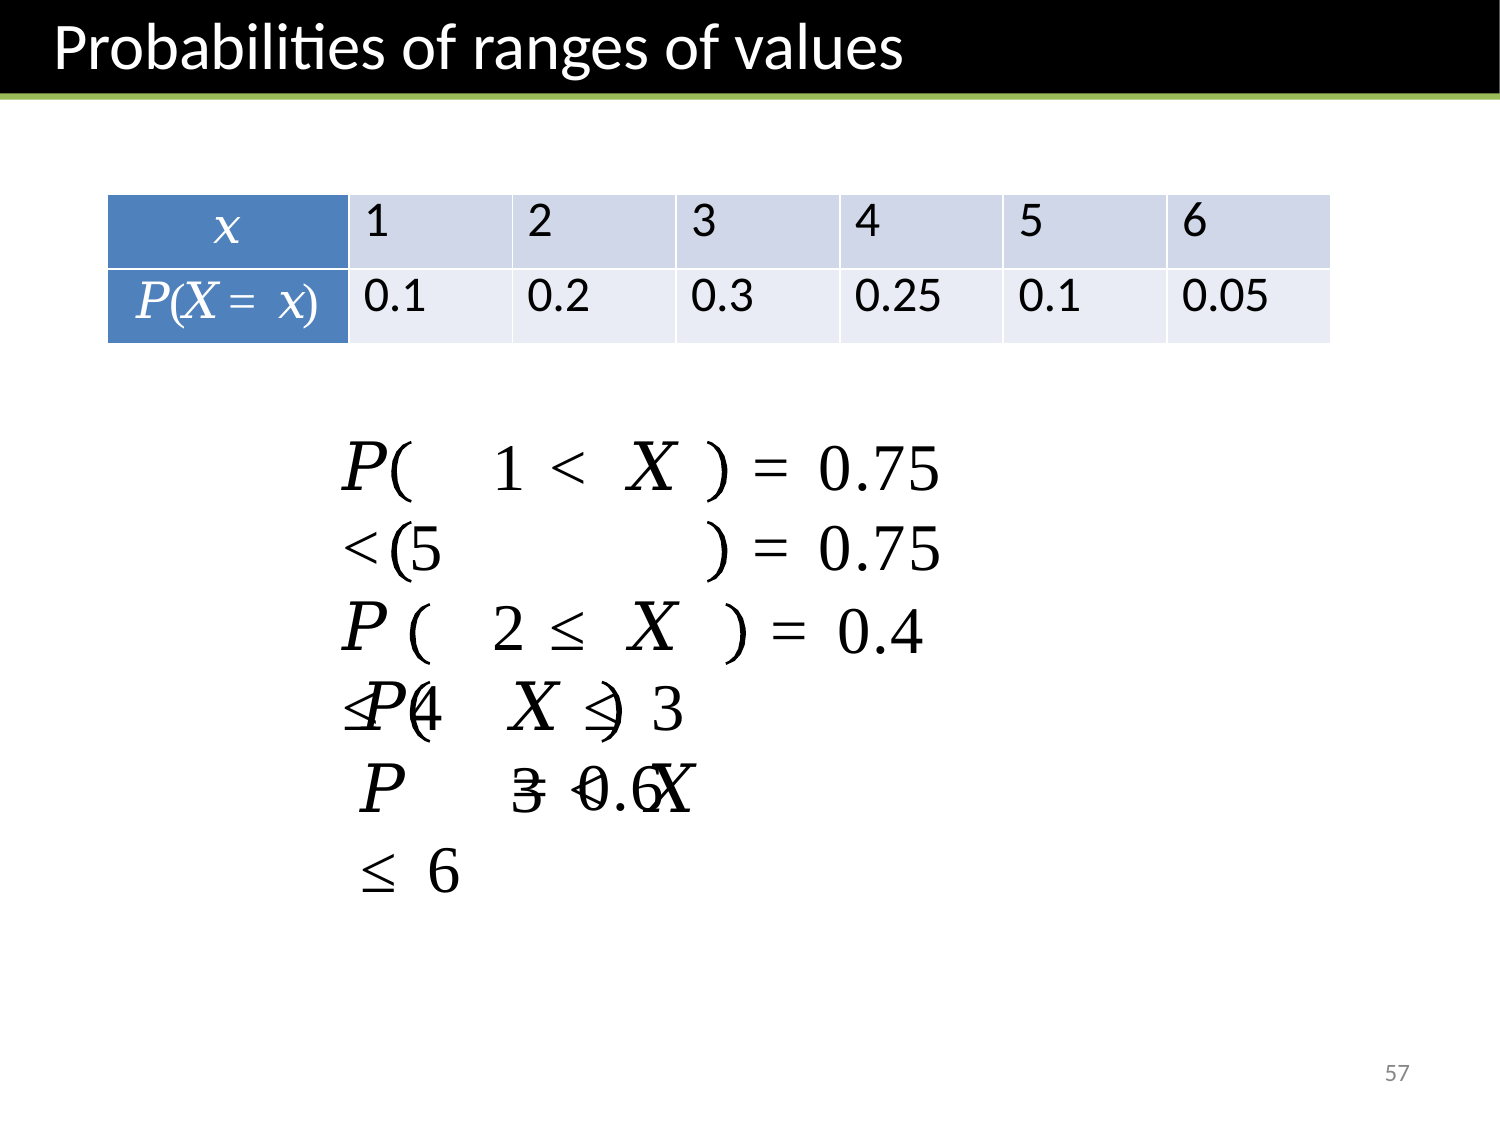

# Probabilities of ranges of values

| 𝑥 | 1 | 2 | 3 | 4 | 5 | 6 |
| --- | --- | --- | --- | --- | --- | --- |
| 𝑃(𝑋 = 𝑥) | 0.1 | 0.2 | 0.3 | 0.25 | 0.1 | 0.05 |
𝑃	1 < 𝑋 < 5
𝑃	2 ≤ 𝑋 ≤ 4
𝑃	3 < 𝑋 ≤ 6
= 0.75
= 0.75
= 0.4

𝑃	𝑋  ≤ 3	= 0.6

57